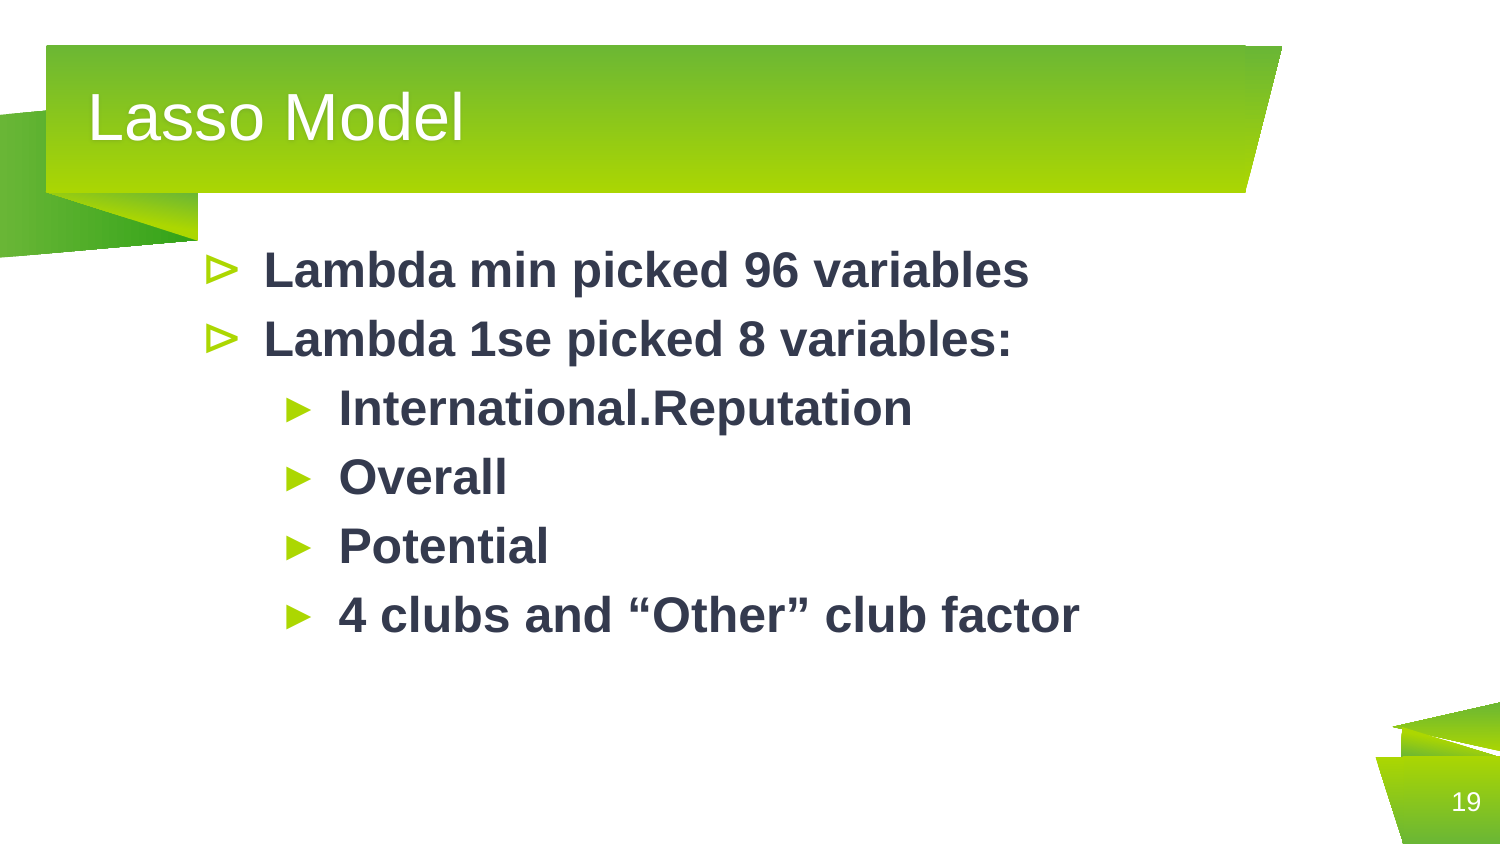

# Lasso Model
Lambda min picked 96 variables
Lambda 1se picked 8 variables:
International.Reputation
Overall
Potential
4 clubs and “Other” club factor
19